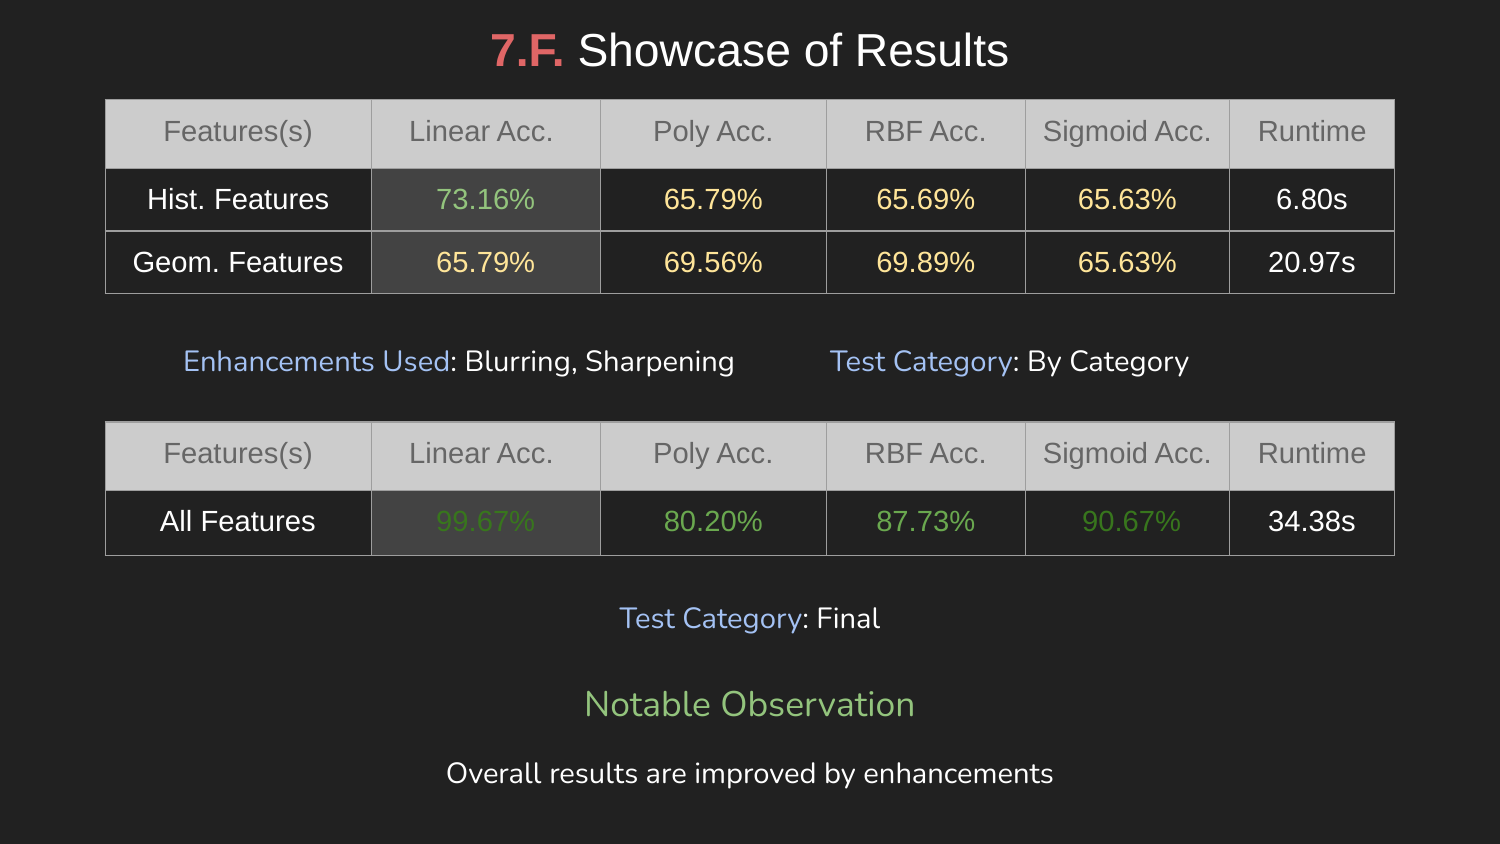

# 7.F. Showcase of Results
| Features(s) | Linear Acc. | Poly Acc. | RBF Acc. | Sigmoid Acc. | Runtime |
| --- | --- | --- | --- | --- | --- |
| Hist. Features | 73.16% | 65.79% | 65.69% | 65.63% | 6.80s |
| Geom. Features | 65.79% | 69.56% | 69.89% | 65.63% | 20.97s |
Enhancements Used: Blurring, Sharpening
Test Category: By Category
| Features(s) | Linear Acc. | Poly Acc. | RBF Acc. | Sigmoid Acc. | Runtime |
| --- | --- | --- | --- | --- | --- |
| All Features | 99.67% | 80.20% | 87.73% | 90.67% | 34.38s |
Test Category: Final
Notable Observation

Overall results are improved by enhancements